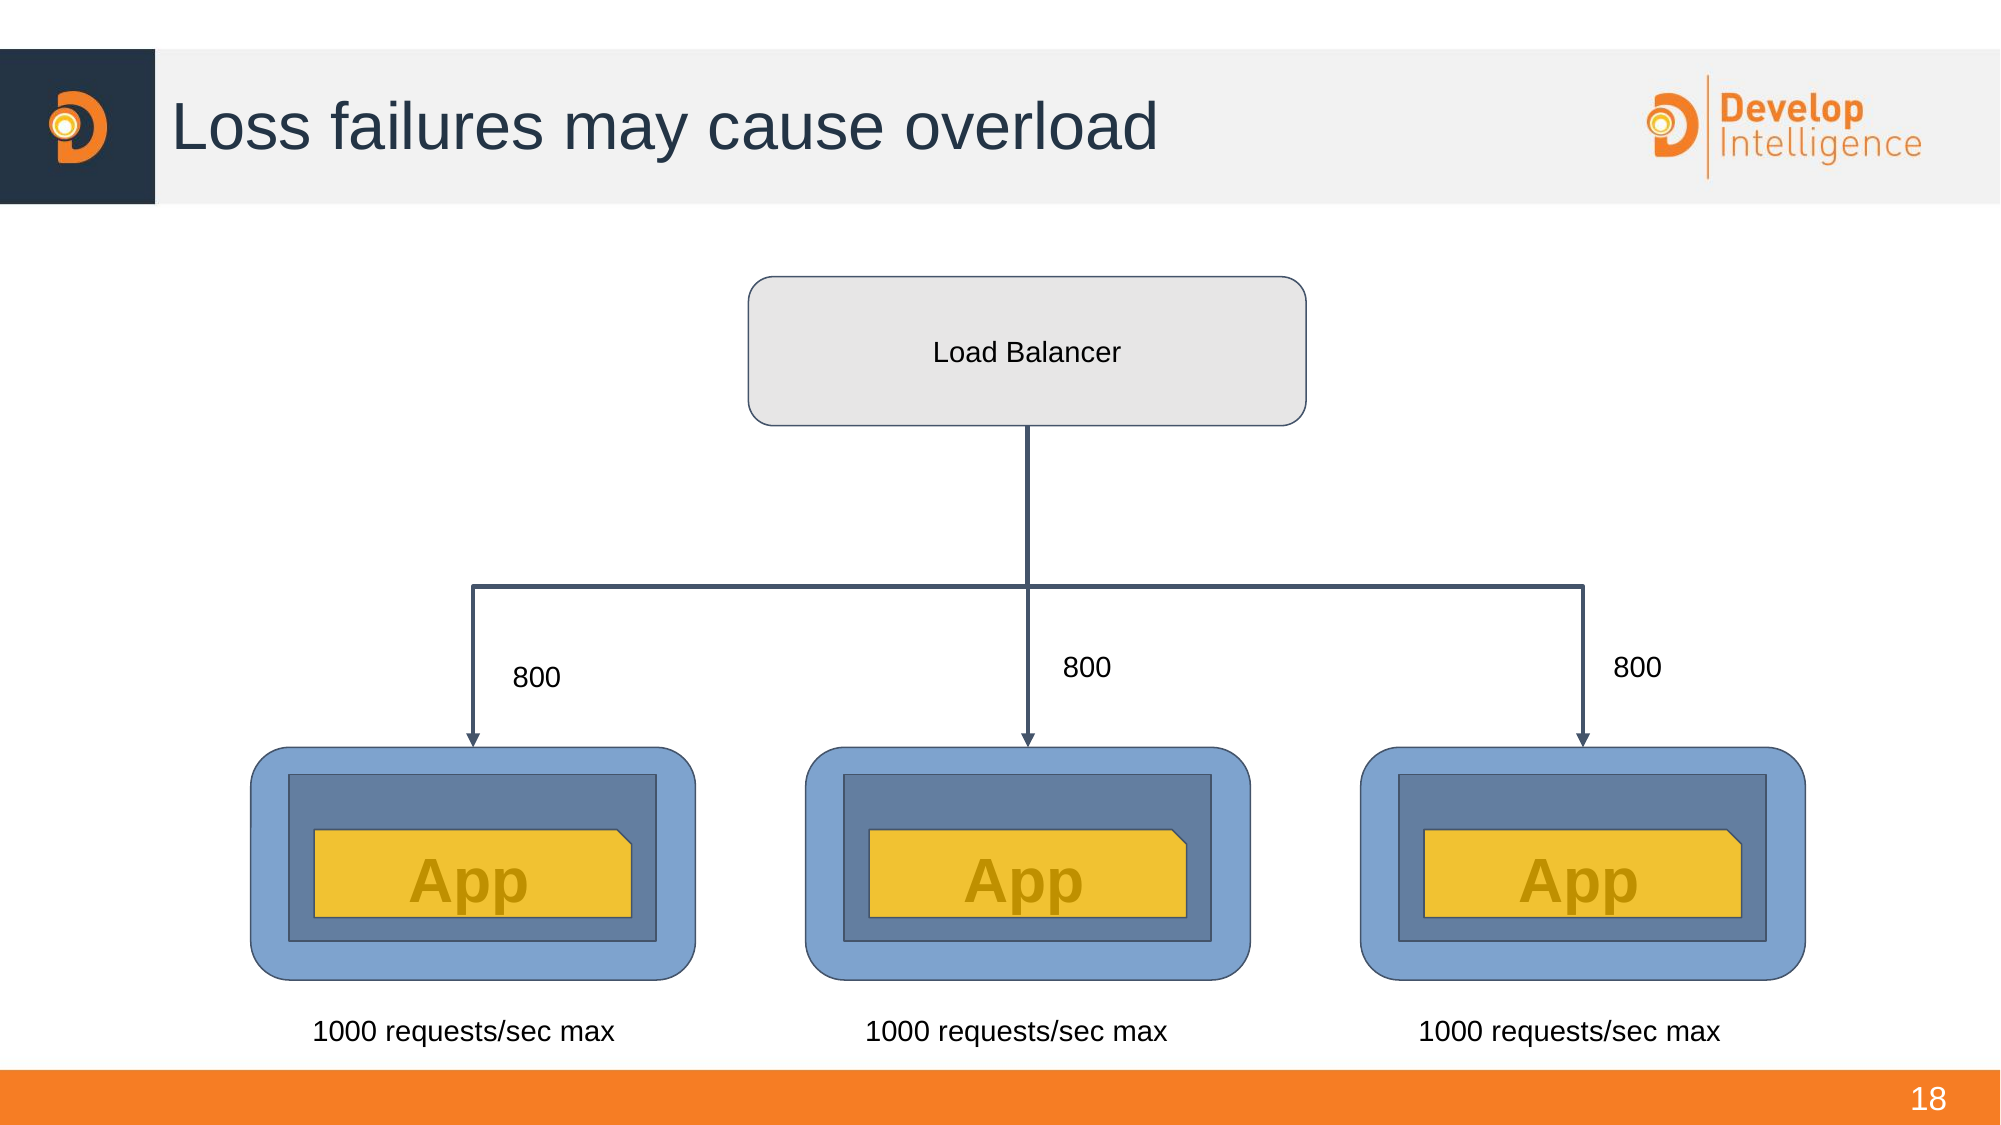

# Loss failures may cause overload
Load Balancer
800
800
800

App

App

App
1000 requests/sec max
1000 requests/sec max
1000 requests/sec max
18